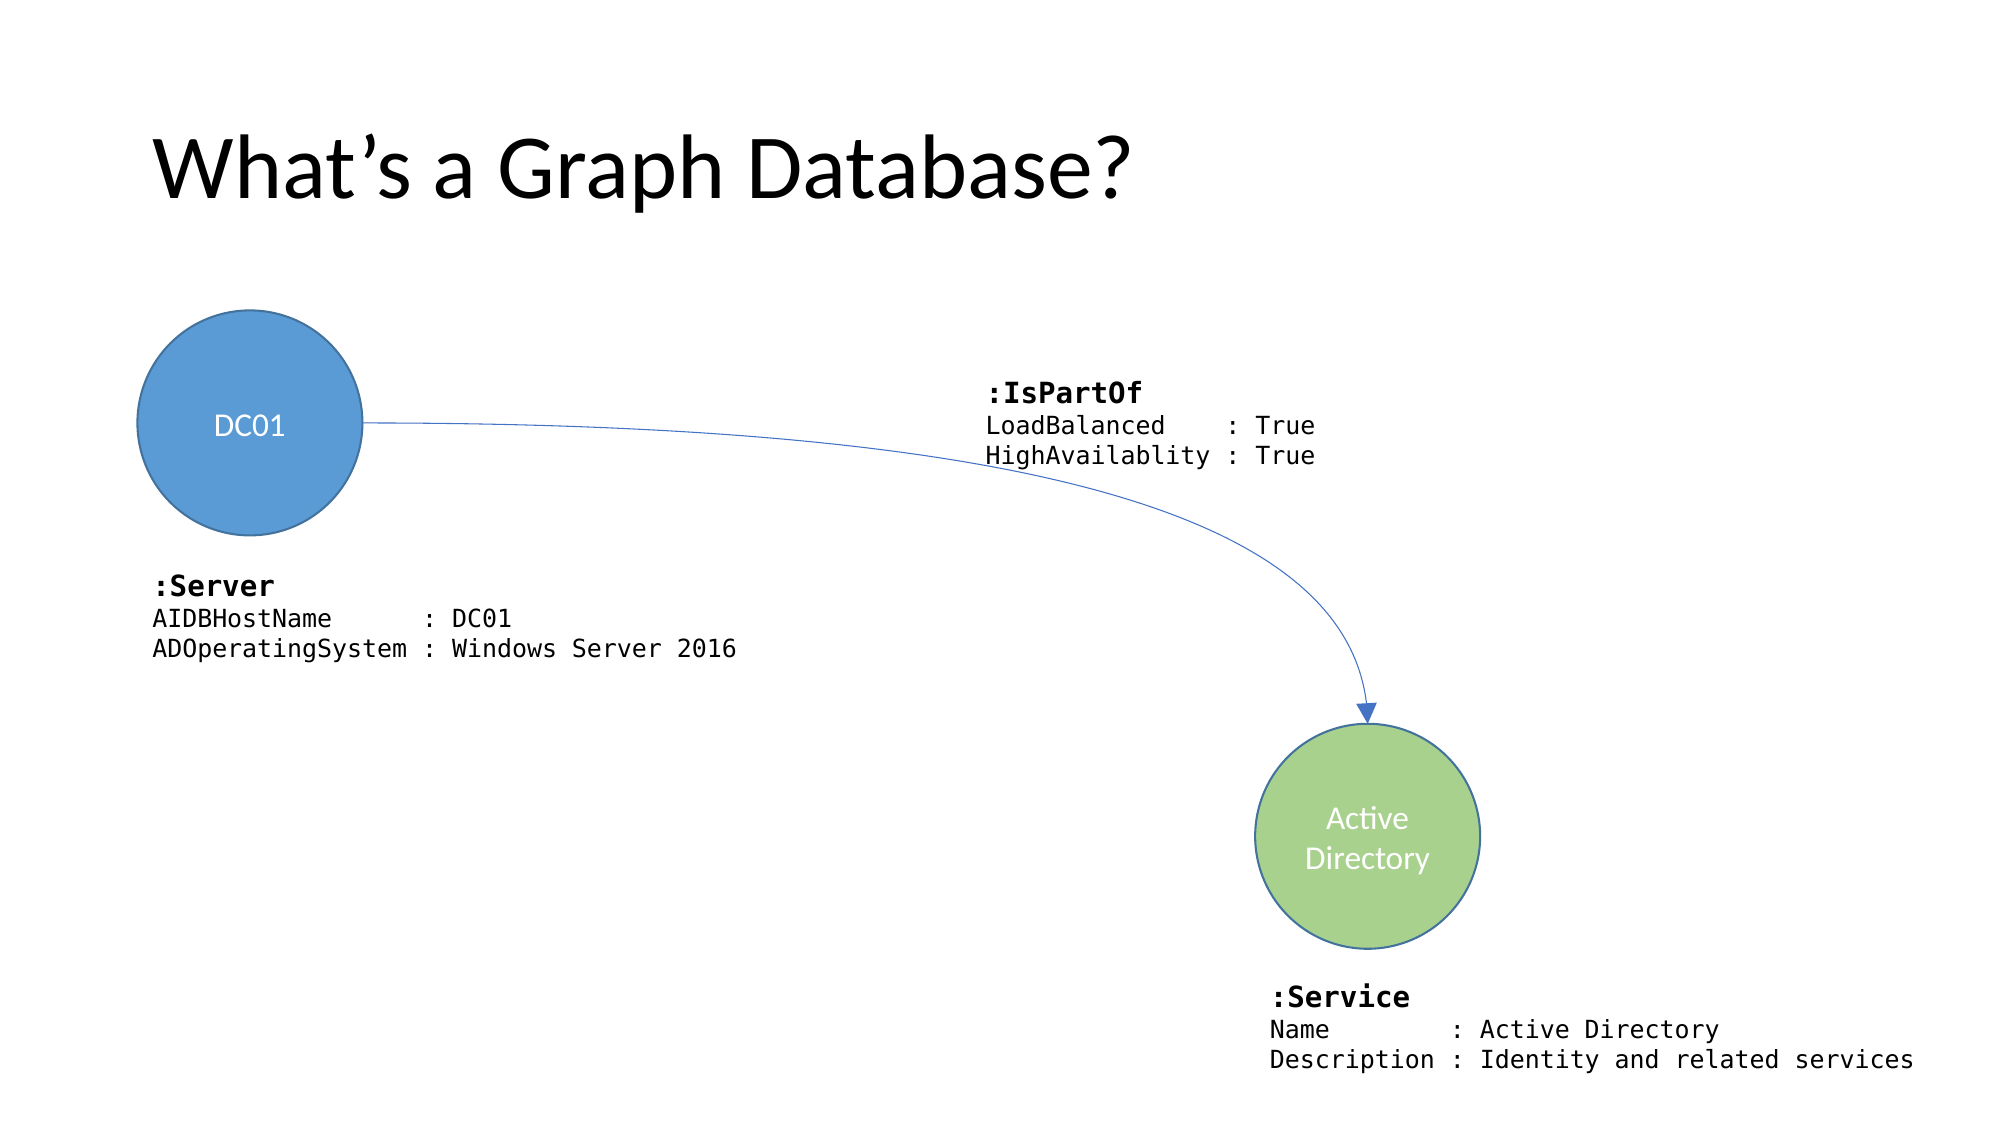

# What’s a Graph Database?
DC01
:IsPartOf
LoadBalanced    : True
HighAvailablity : True
:Server
AIDBHostName      : DC01
ADOperatingSystem : Windows Server 2016
Active Directory
:Service
Name        : Active Directory
Description : Identity and related services